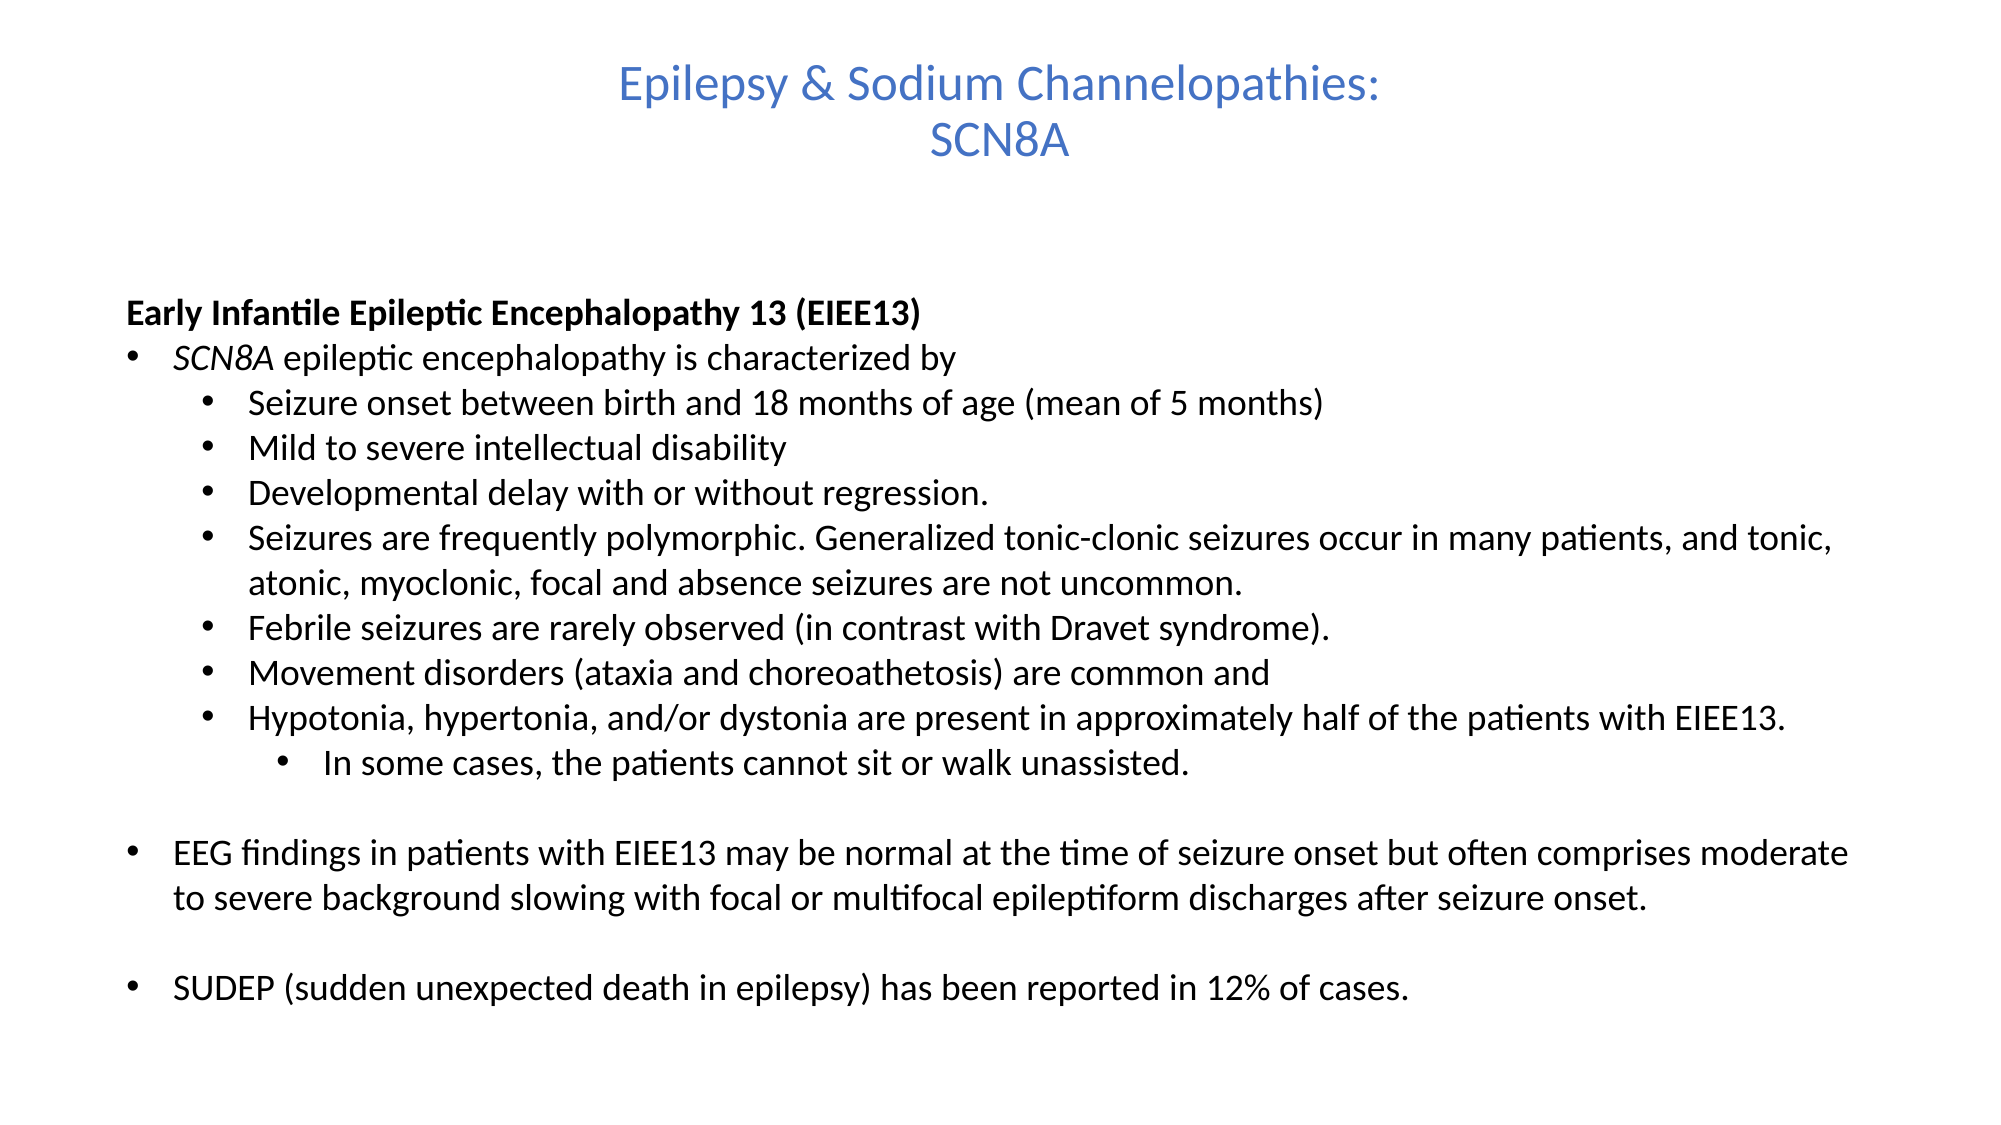

# Epilepsy & Sodium Channelopathies: SCN8A
Early Infantile Epileptic Encephalopathy 13 (EIEE13)
SCN8A epileptic encephalopathy is characterized by
Seizure onset between birth and 18 months of age (mean of 5 months)
Mild to severe intellectual disability
Developmental delay with or without regression.
Seizures are frequently polymorphic. Generalized tonic-clonic seizures occur in many patients, and tonic, atonic, myoclonic, focal and absence seizures are not uncommon.
Febrile seizures are rarely observed (in contrast with Dravet syndrome).
Movement disorders (ataxia and choreoathetosis) are common and
Hypotonia, hypertonia, and/or dystonia are present in approximately half of the patients with EIEE13.
In some cases, the patients cannot sit or walk unassisted.

EEG findings in patients with EIEE13 may be normal at the time of seizure onset but often comprises moderate to severe background slowing with focal or multifocal epileptiform discharges after seizure onset.

SUDEP (sudden unexpected death in epilepsy) has been reported in 12% of cases.